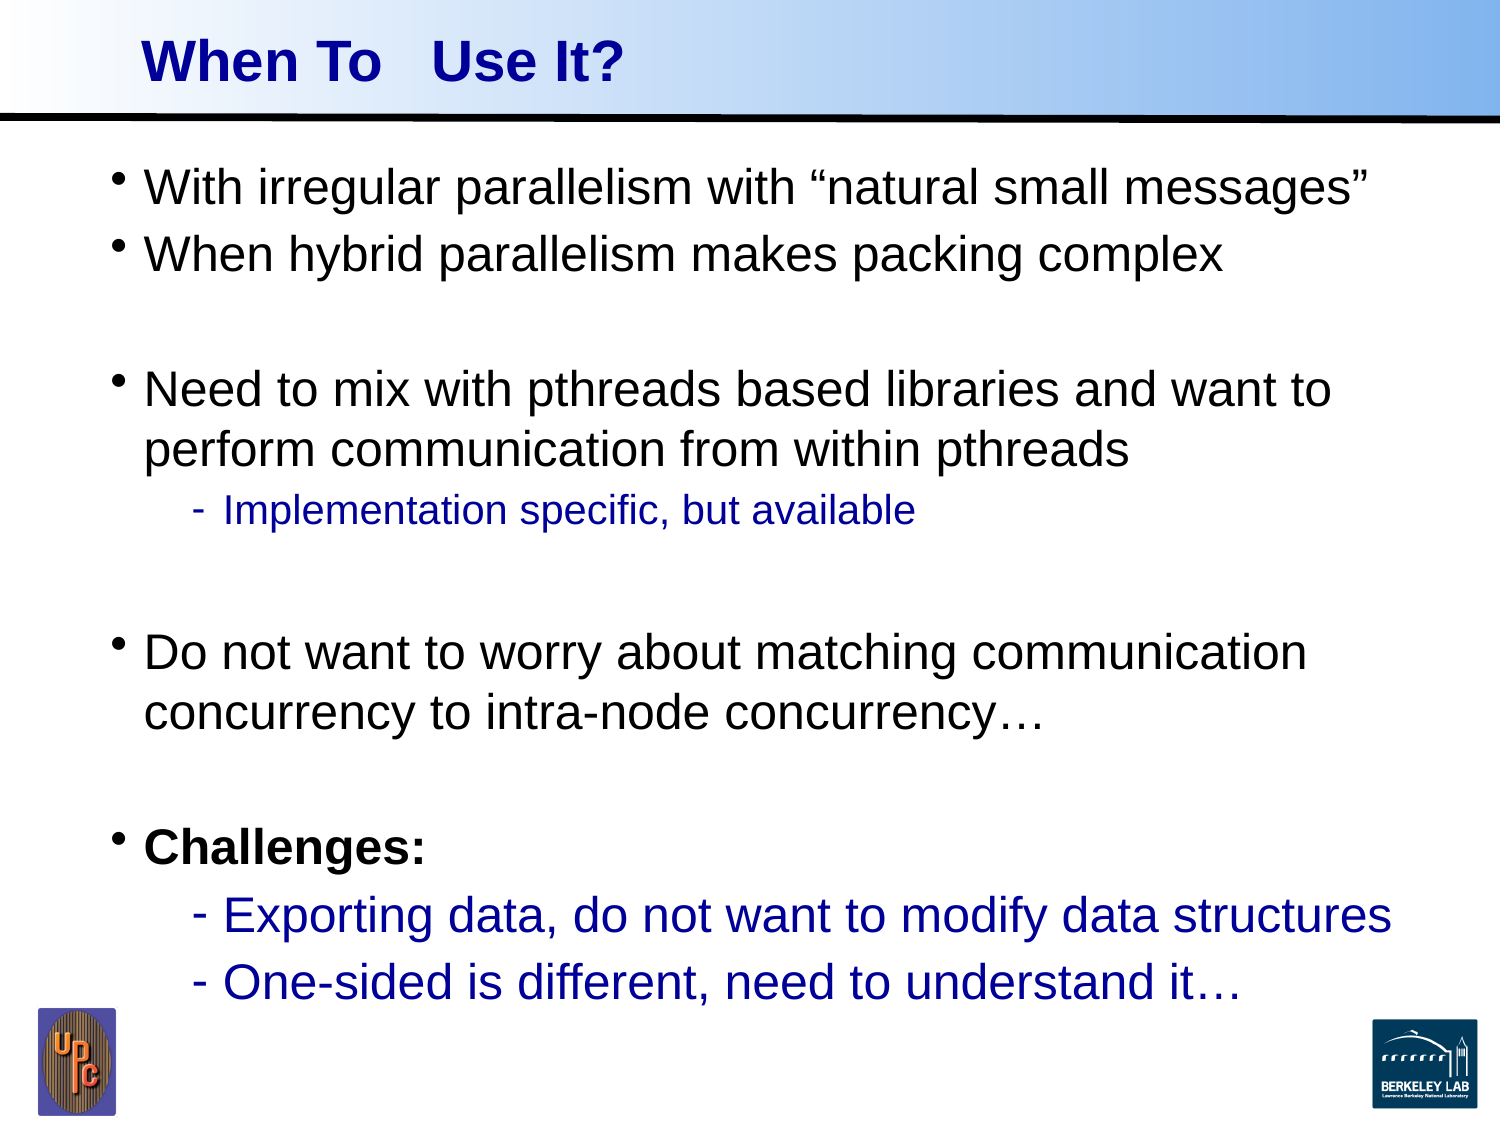

# When To   Use It?
With irregular parallelism with “natural small messages”
When hybrid parallelism makes packing complex

Need to mix with pthreads based libraries and want to perform communication from within pthreads
Implementation specific, but available

Do not want to worry about matching communication concurrency to intra-node concurrency…

Challenges:
Exporting data, do not want to modify data structures
One-sided is different, need to understand it…